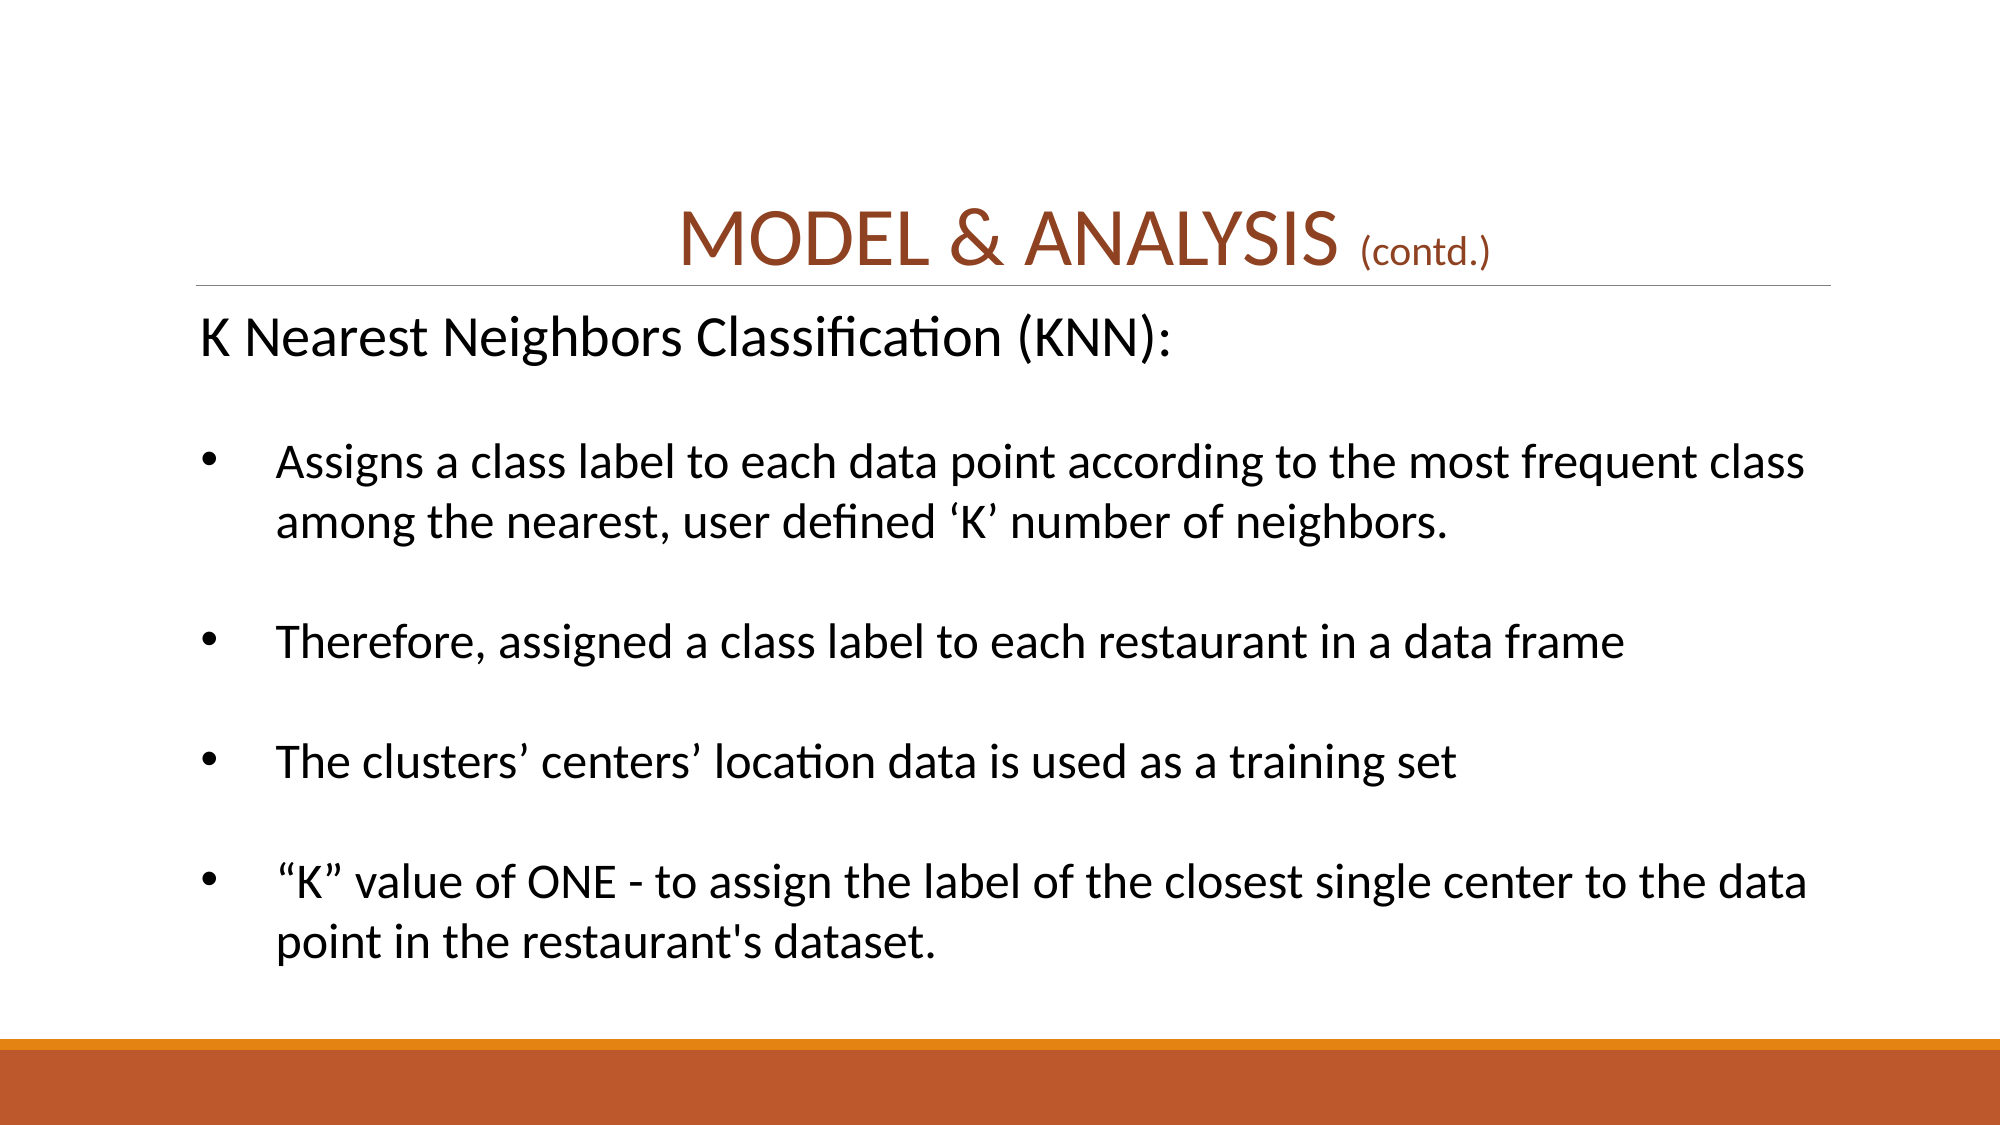

MODEL & ANALYSIS (contd.)
K Nearest Neighbors Classification (KNN):

Assigns a class label to each data point according to the most frequent class among the nearest, user defined ‘K’ number of neighbors.

Therefore, assigned a class label to each restaurant in a data frame

The clusters’ centers’ location data is used as a training set

“K” value of ONE - to assign the label of the closest single center to the data point in the restaurant's dataset.